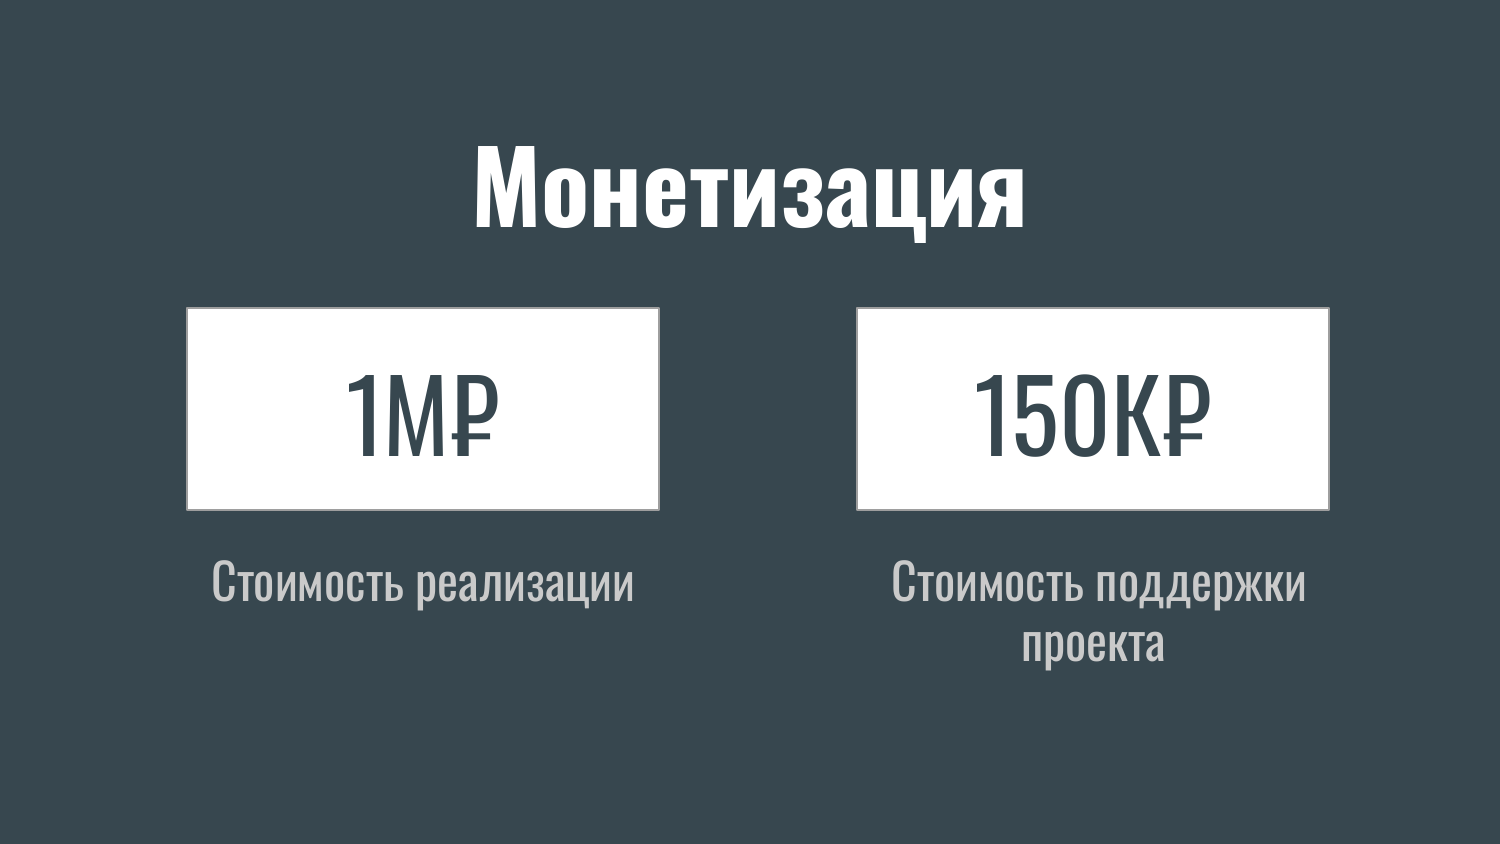

Монетизация

1М₽
150К₽
Стоимость реализации
 Стоимость поддержки проекта